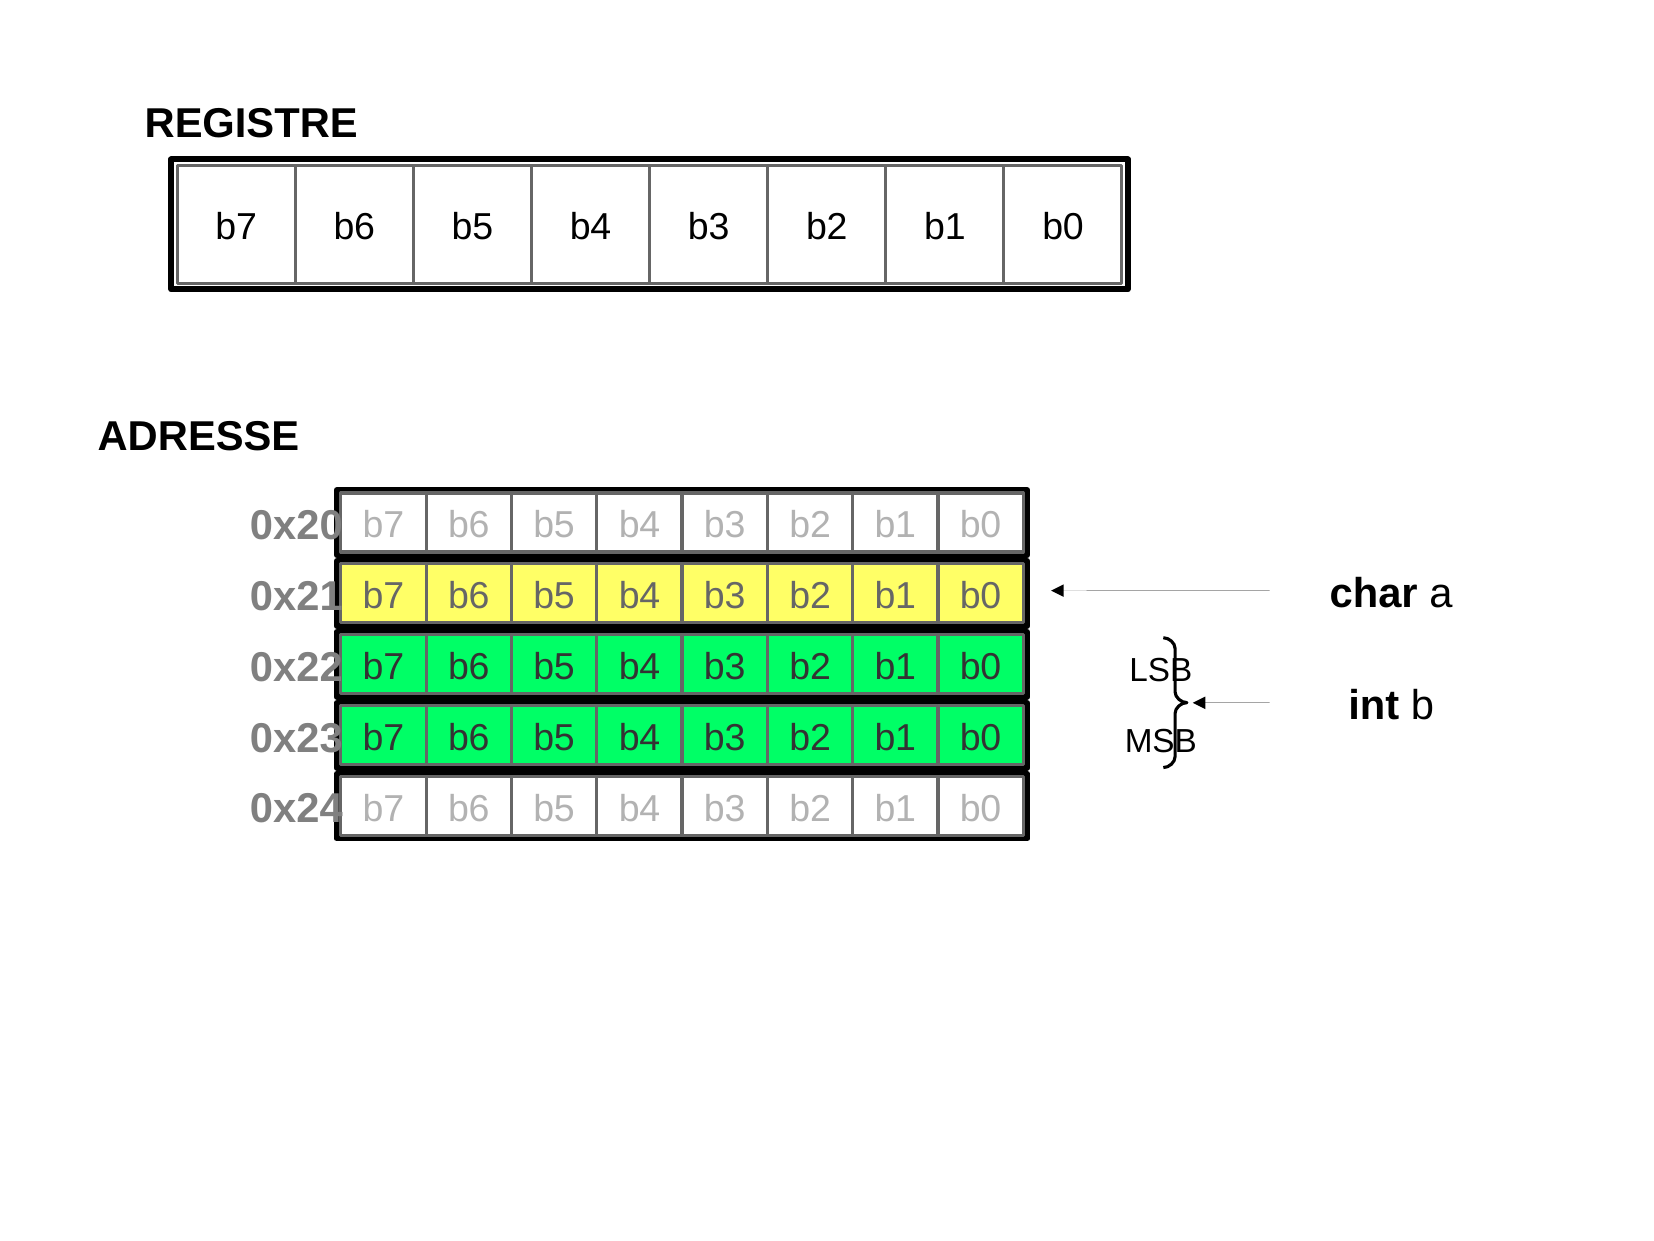

REGISTRE

b7
b6
b5
b4
b3
b2
b1
b0
ADRESSE

0x20
b7
b6
b5
b4
b3
b2
b1
b0
char a

0x21
b7
b6
b5
b4
b3
b2
b1
b0

0x22
b7
b6
b5
b4
b3
b2
b1
b0

LSB
int b

0x23
b7
b6
b5
b4
b3
b2
b1
b0
MSB

0x24
b7
b6
b5
b4
b3
b2
b1
b0